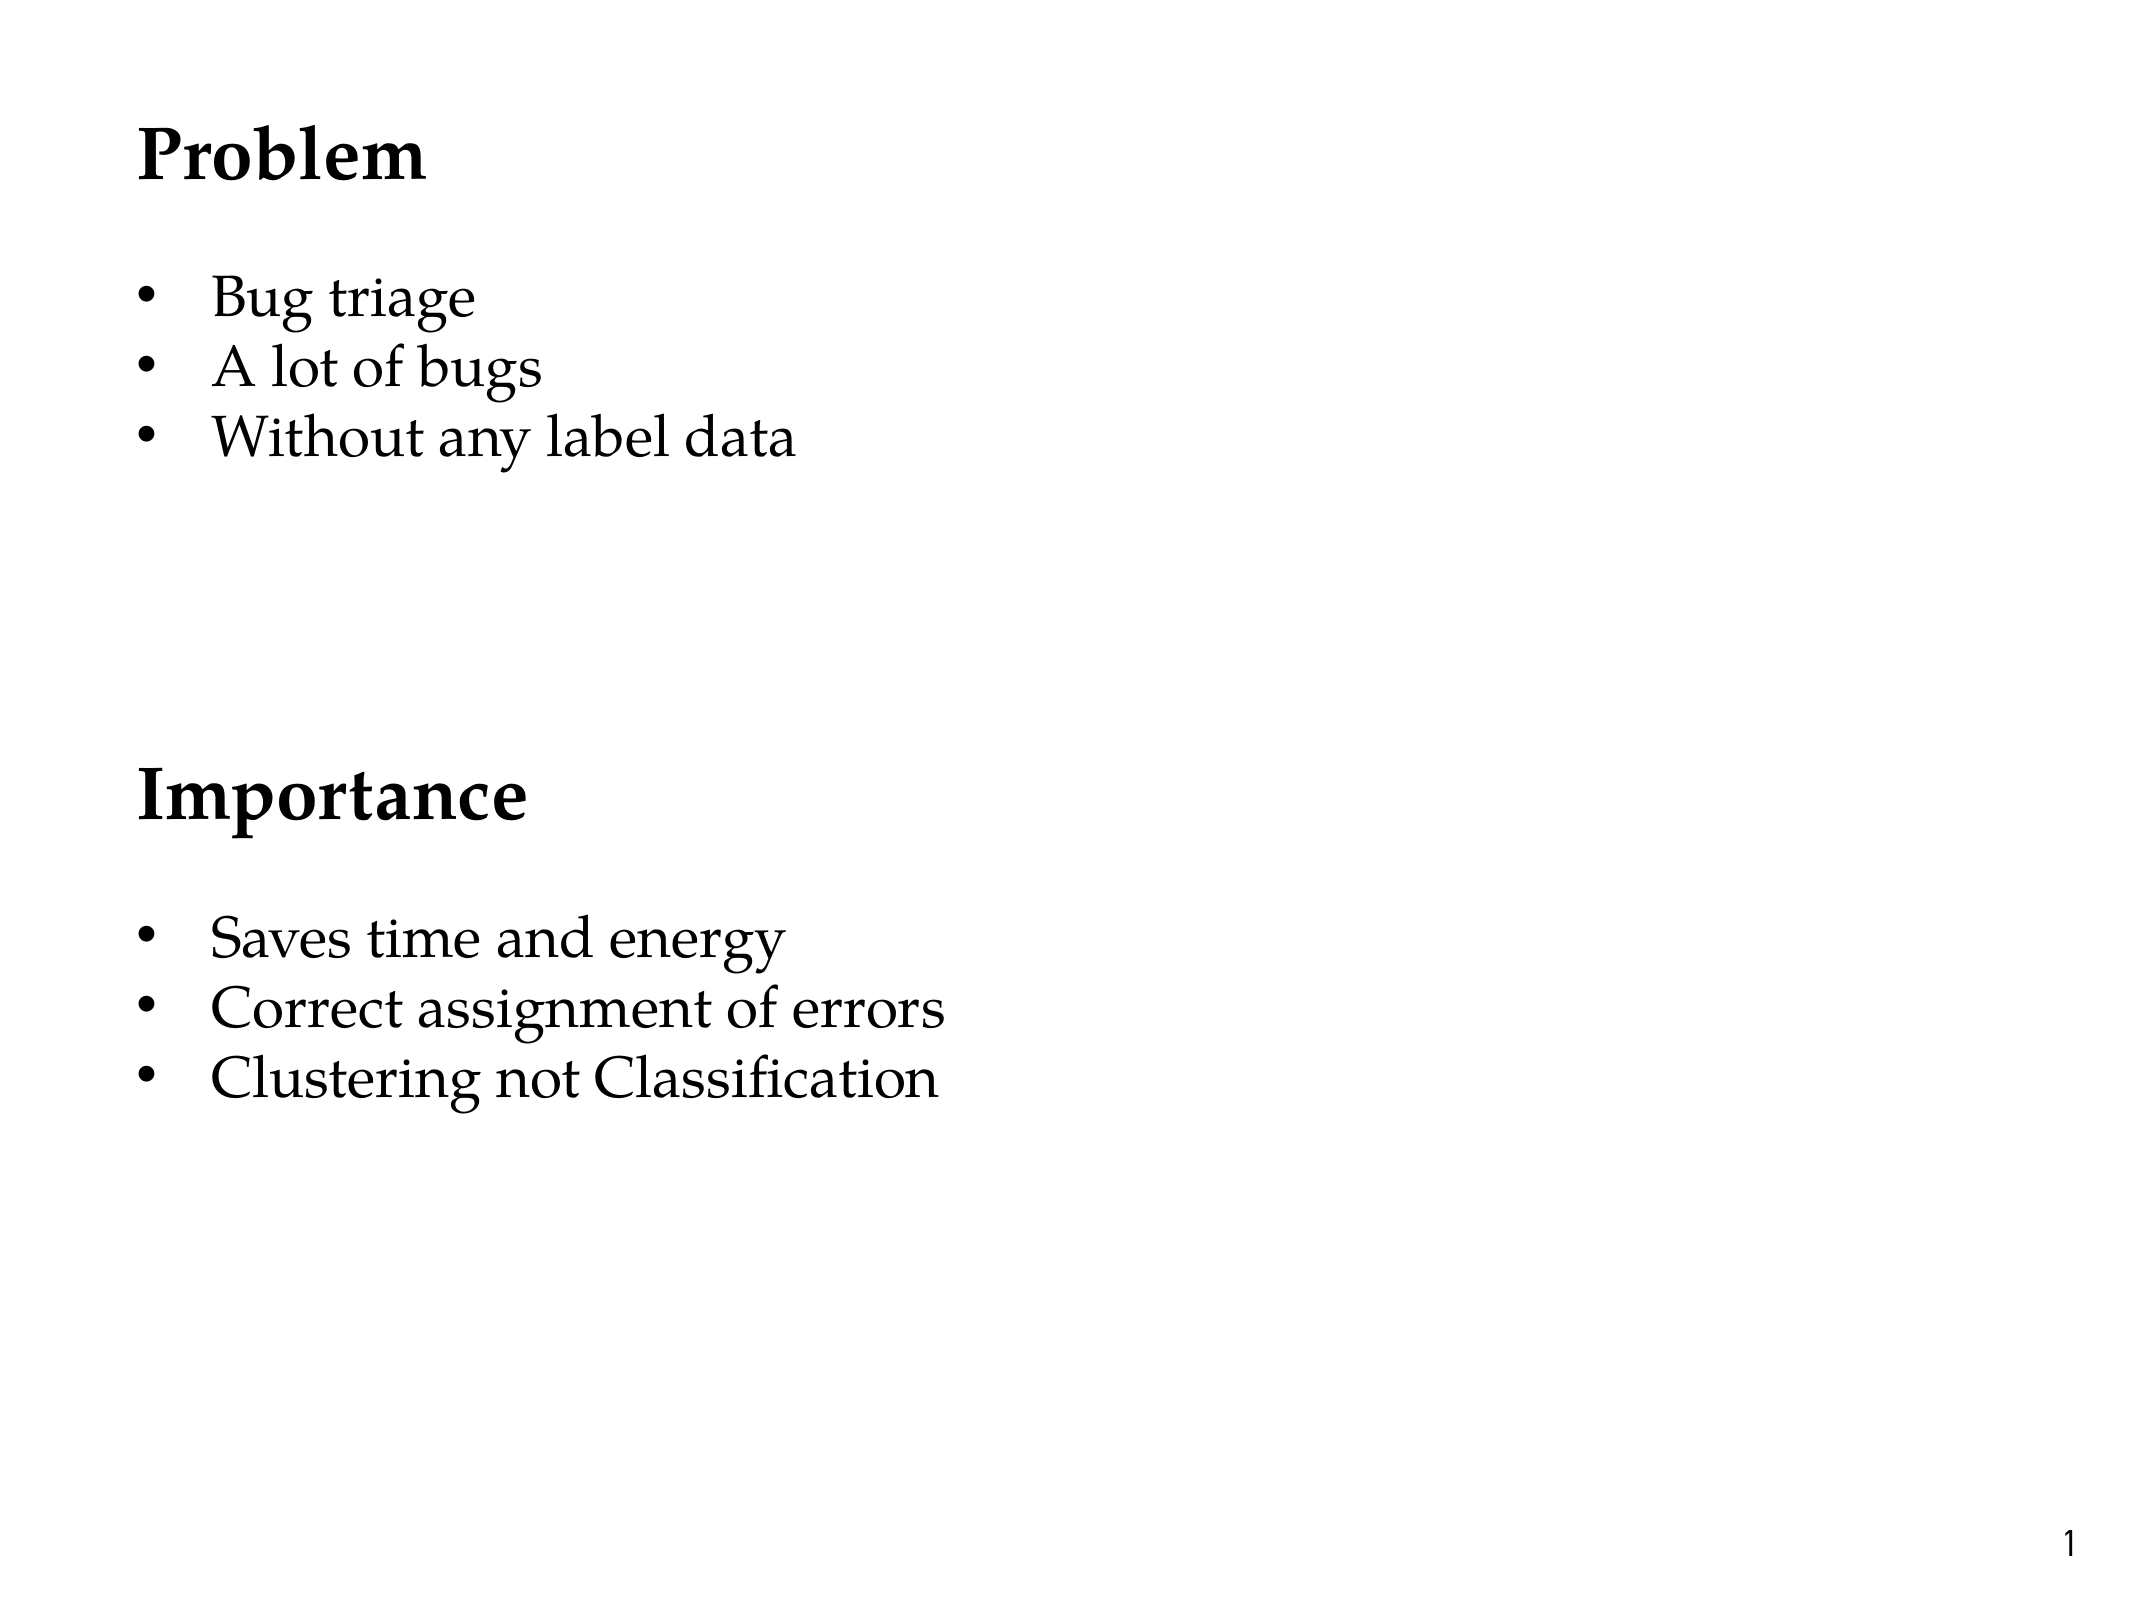

Problem
Bug triage
A lot of bugs
Without any label data
Importance
Saves time and energy
Correct assignment of errors
Clustering not Classification
1